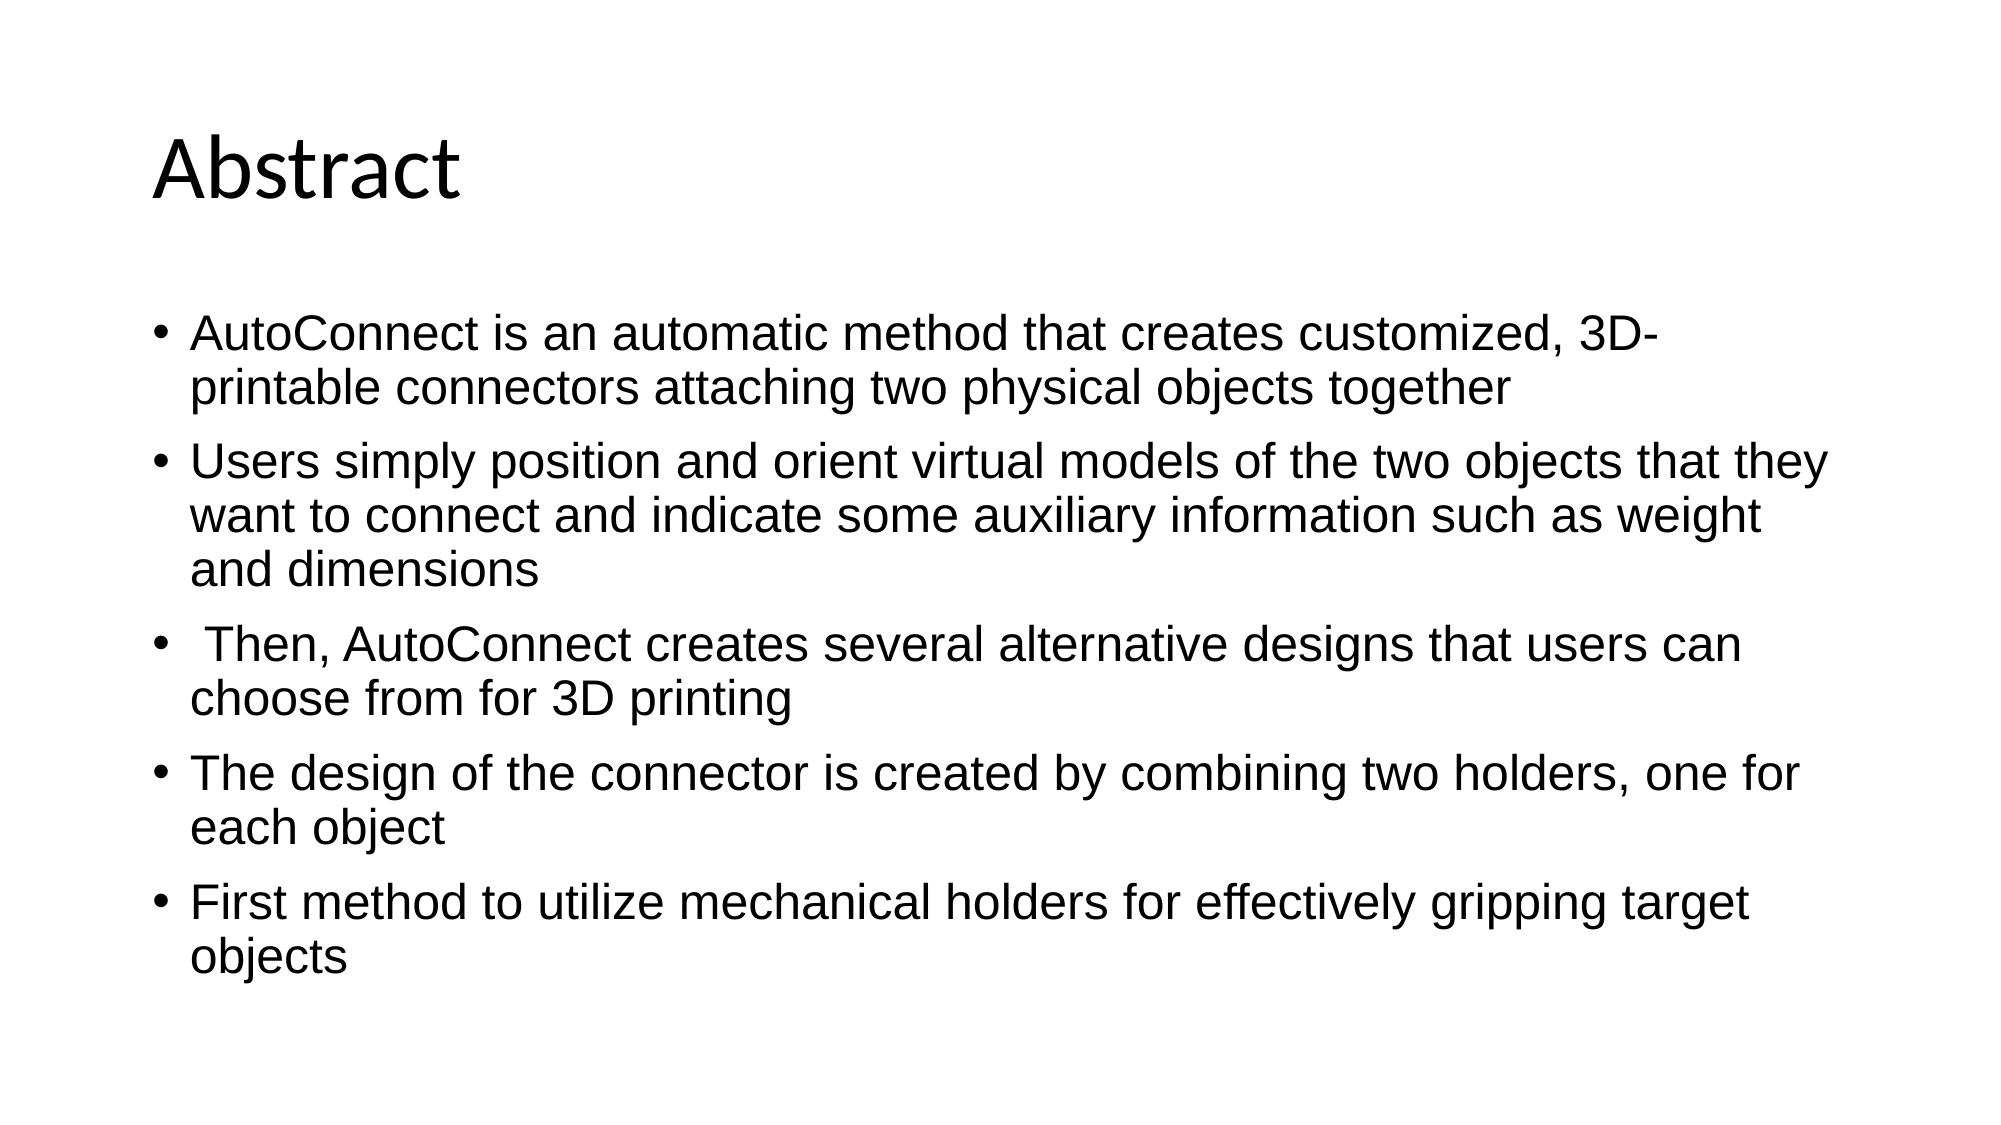

# Abstract
AutoConnect is an automatic method that creates customized, 3D-printable connectors attaching two physical objects together
Users simply position and orient virtual models of the two objects that they want to connect and indicate some auxiliary information such as weight and dimensions
 Then, AutoConnect creates several alternative designs that users can choose from for 3D printing
The design of the connector is created by combining two holders, one for each object
First method to utilize mechanical holders for effectively gripping target objects